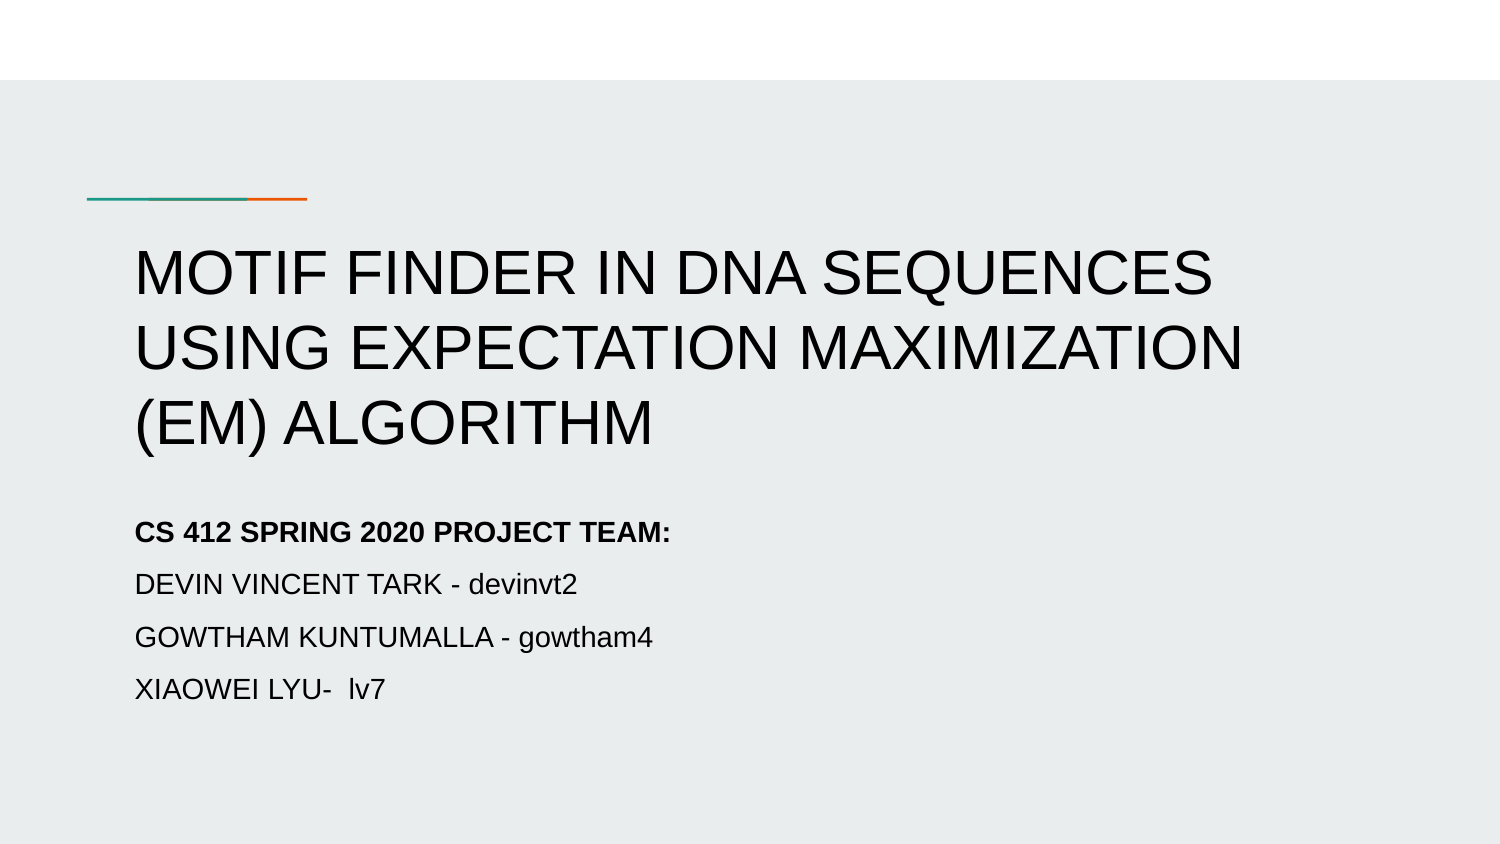

# MOTIF FINDER IN DNA SEQUENCES USING EXPECTATION MAXIMIZATION (EM) ALGORITHM
CS 412 SPRING 2020 PROJECT TEAM:
DEVIN VINCENT TARK - devinvt2
GOWTHAM KUNTUMALLA - gowtham4
XIAOWEI LYU-  lv7